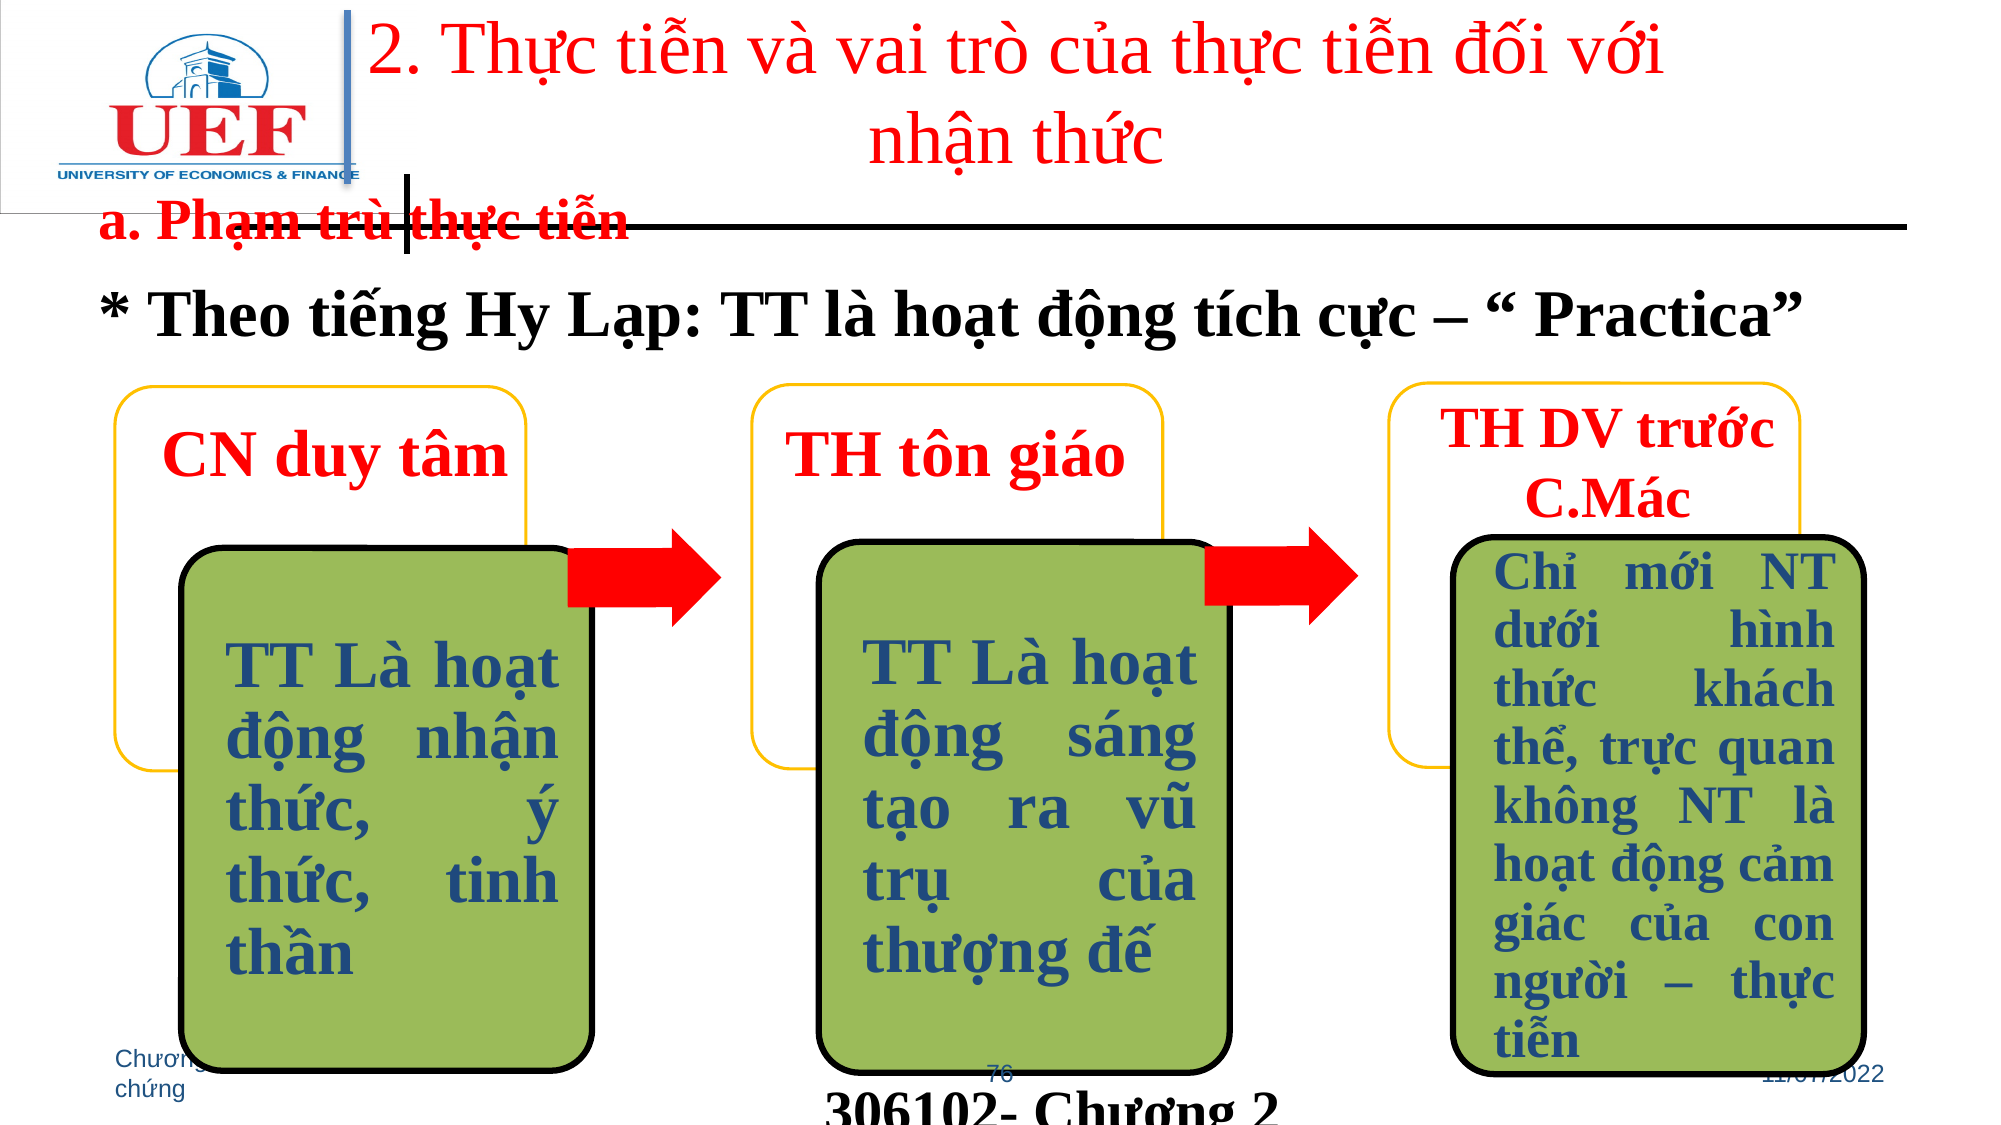

# 2. Thực tiễn và vai trò của thực tiễn đối với nhận thức
a. Phạm trù thực tiễn
* Theo tiếng Hy Lạp: TT là hoạt động tích cực – “ Practica”
TH DV trước C.Mác
CN duy tâm
TH tôn giáo
TT Là hoạt động nhận thức, ý thức, tinh thần

TT Là hoạt động sáng tạo ra vũ trụ của thượng đế

Chỉ mới NT dưới hình thức khách thể, trực quan không NT là hoạt động cảm giác của con người – thực tiễn
Chương 2: Chủ nghĩa duy vật biện chứng
76
11/07/2022
306102- Chương 2